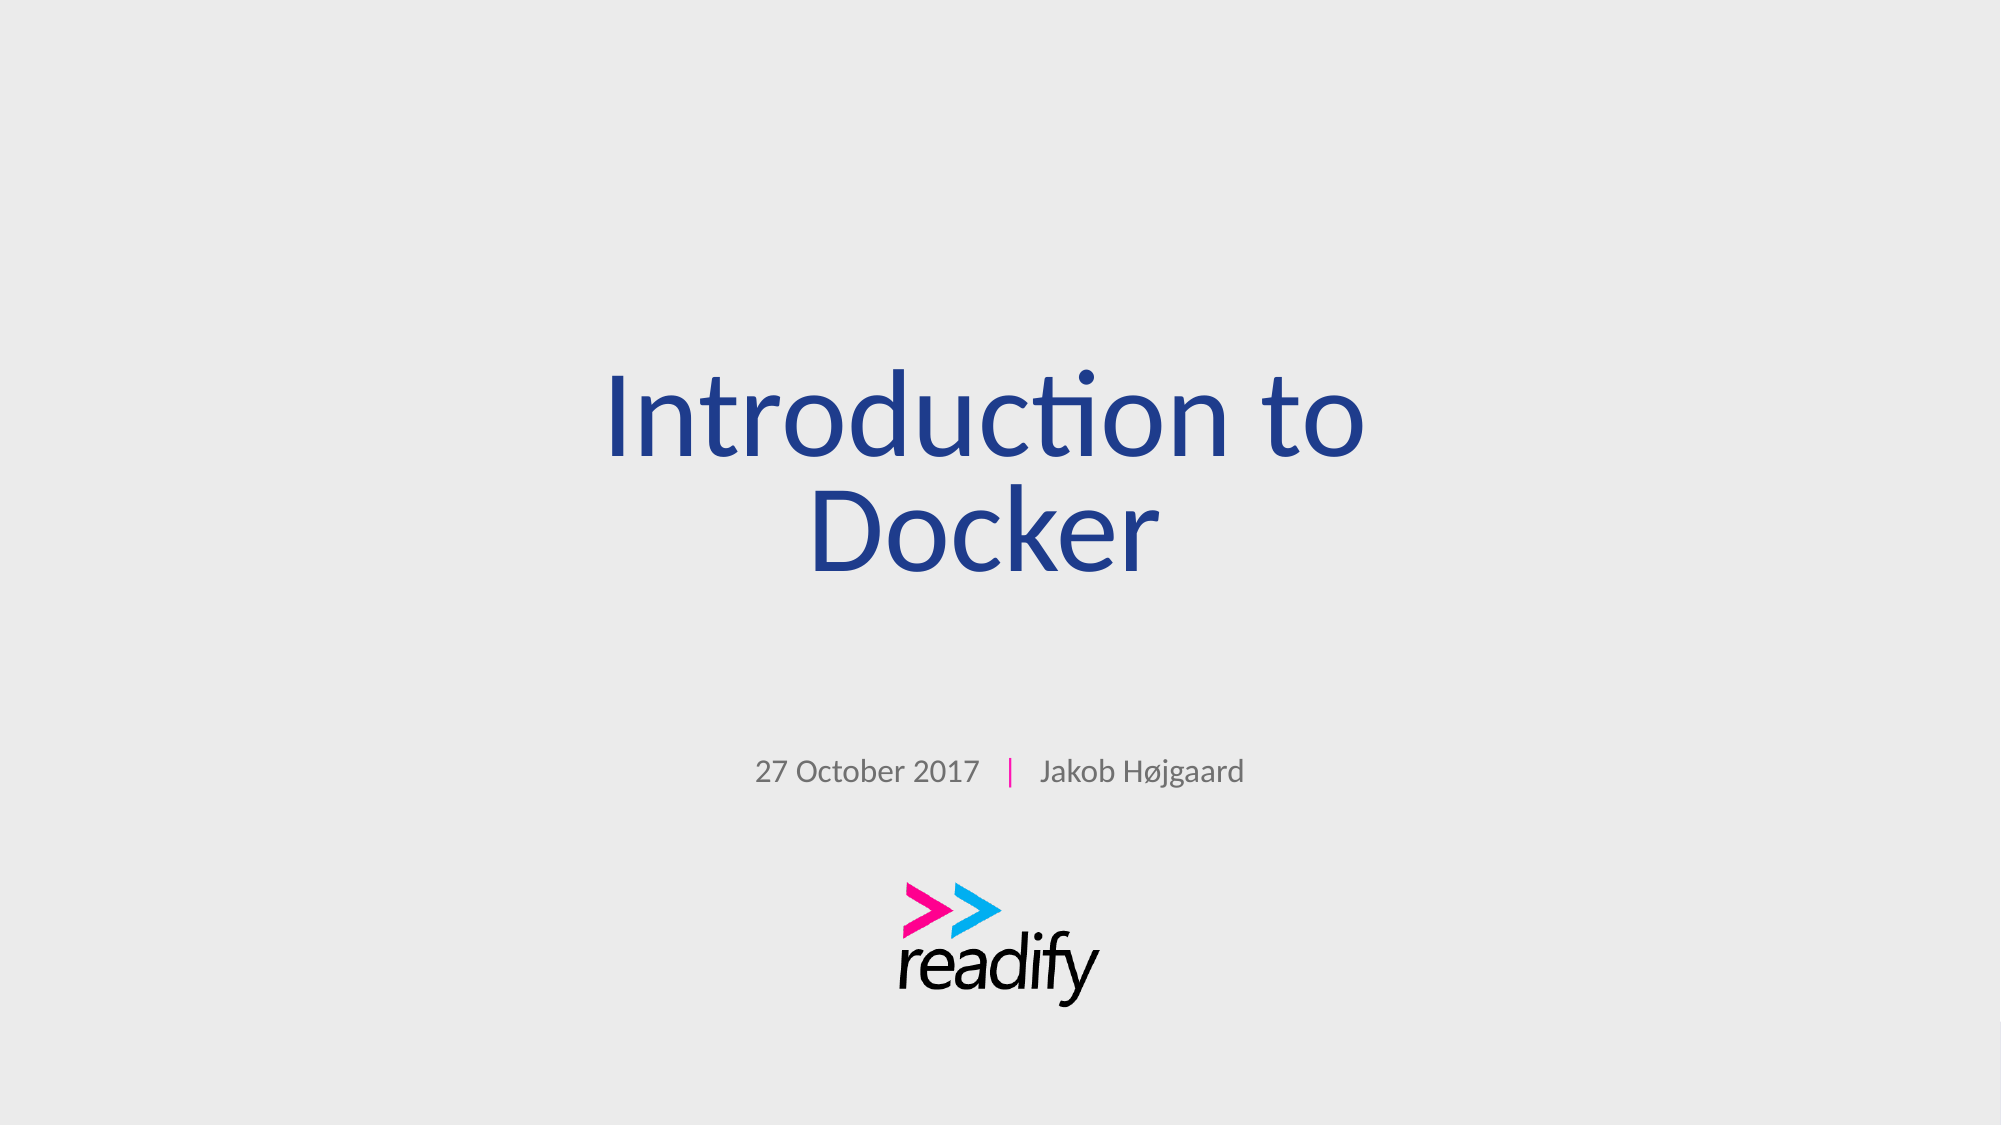

# Introduction to Docker
27 October 2017   |   Jakob Højgaard